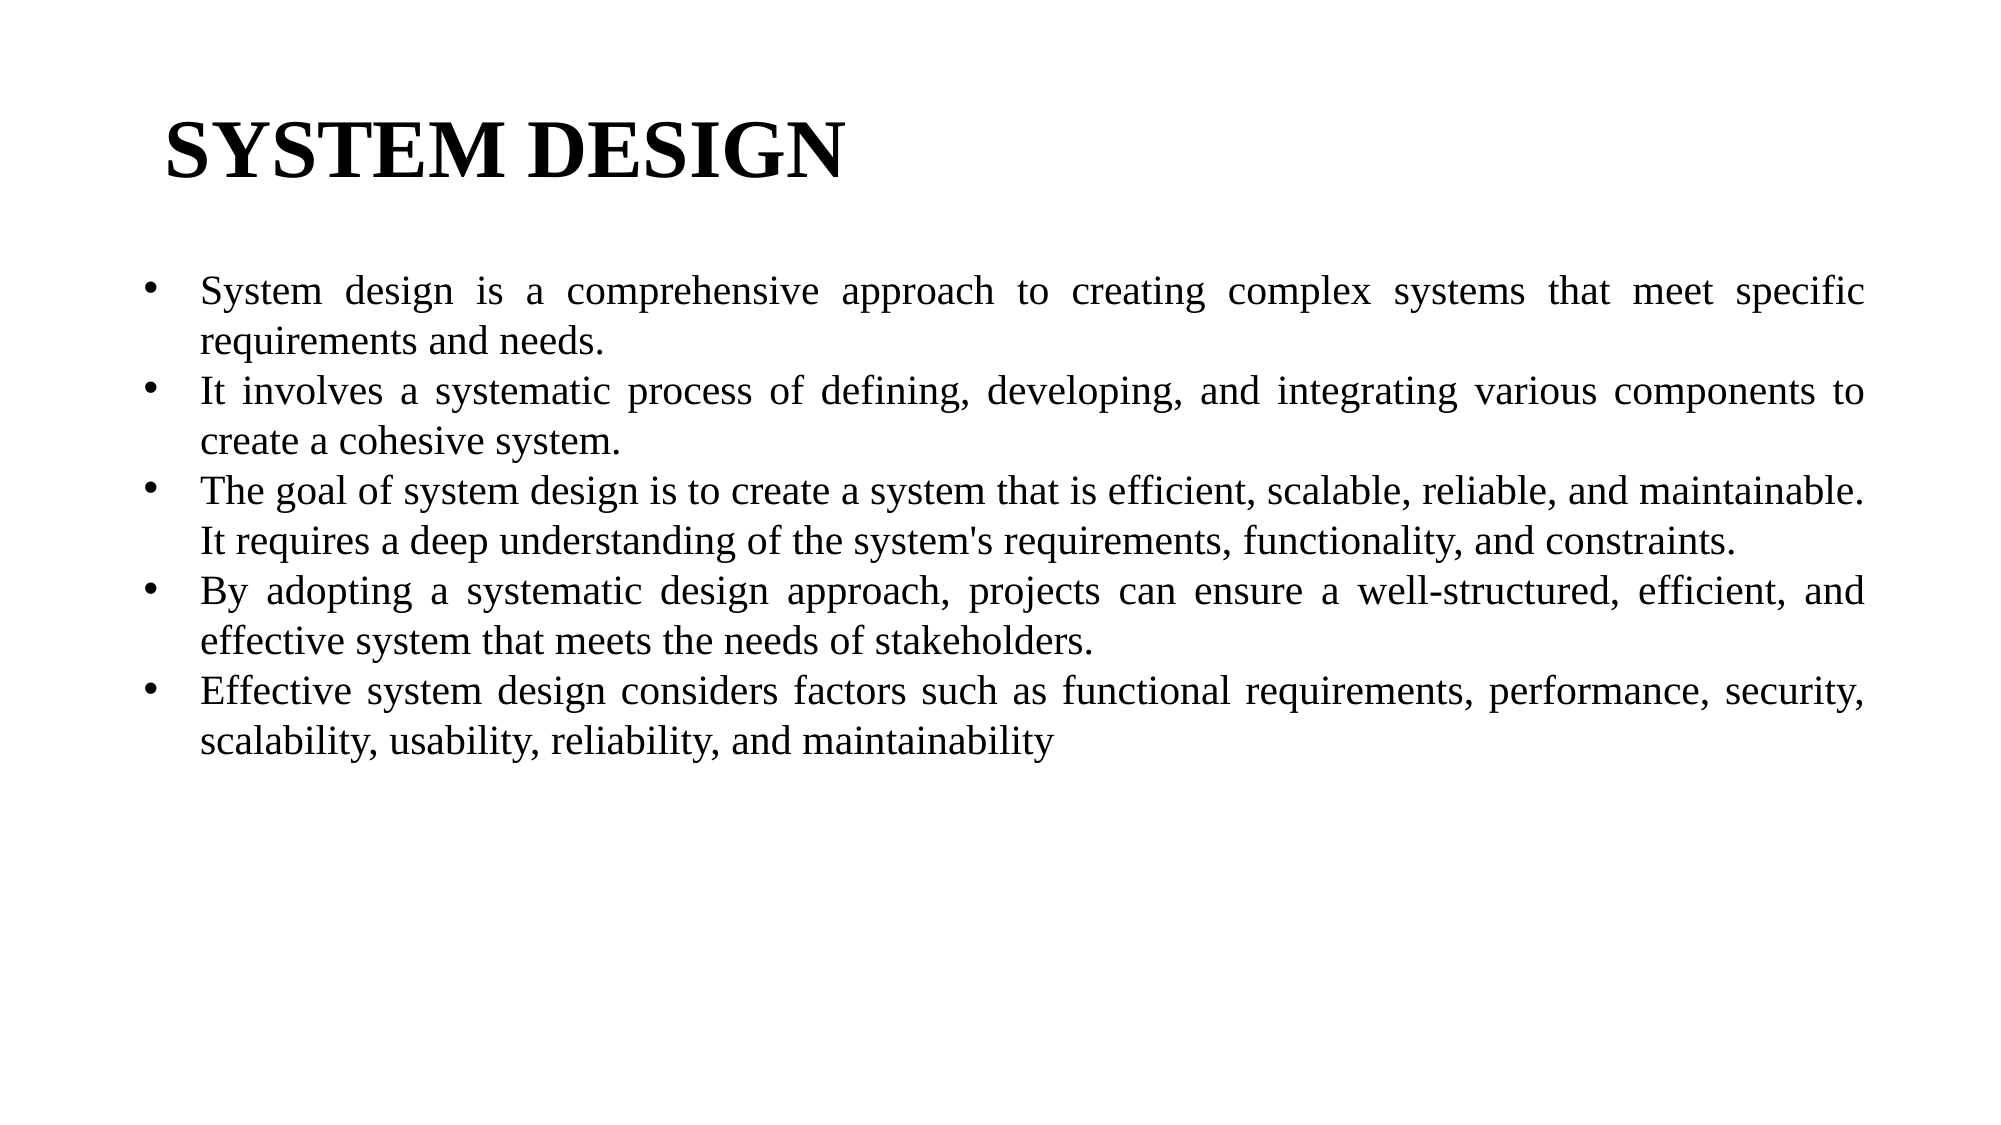

SYSTEM DESIGN
System design is a comprehensive approach to creating complex systems that meet specific requirements and needs.
It involves a systematic process of defining, developing, and integrating various components to create a cohesive system.
The goal of system design is to create a system that is efficient, scalable, reliable, and maintainable. It requires a deep understanding of the system's requirements, functionality, and constraints.
By adopting a systematic design approach, projects can ensure a well-structured, efficient, and effective system that meets the needs of stakeholders.
Effective system design considers factors such as functional requirements, performance, security, scalability, usability, reliability, and maintainability